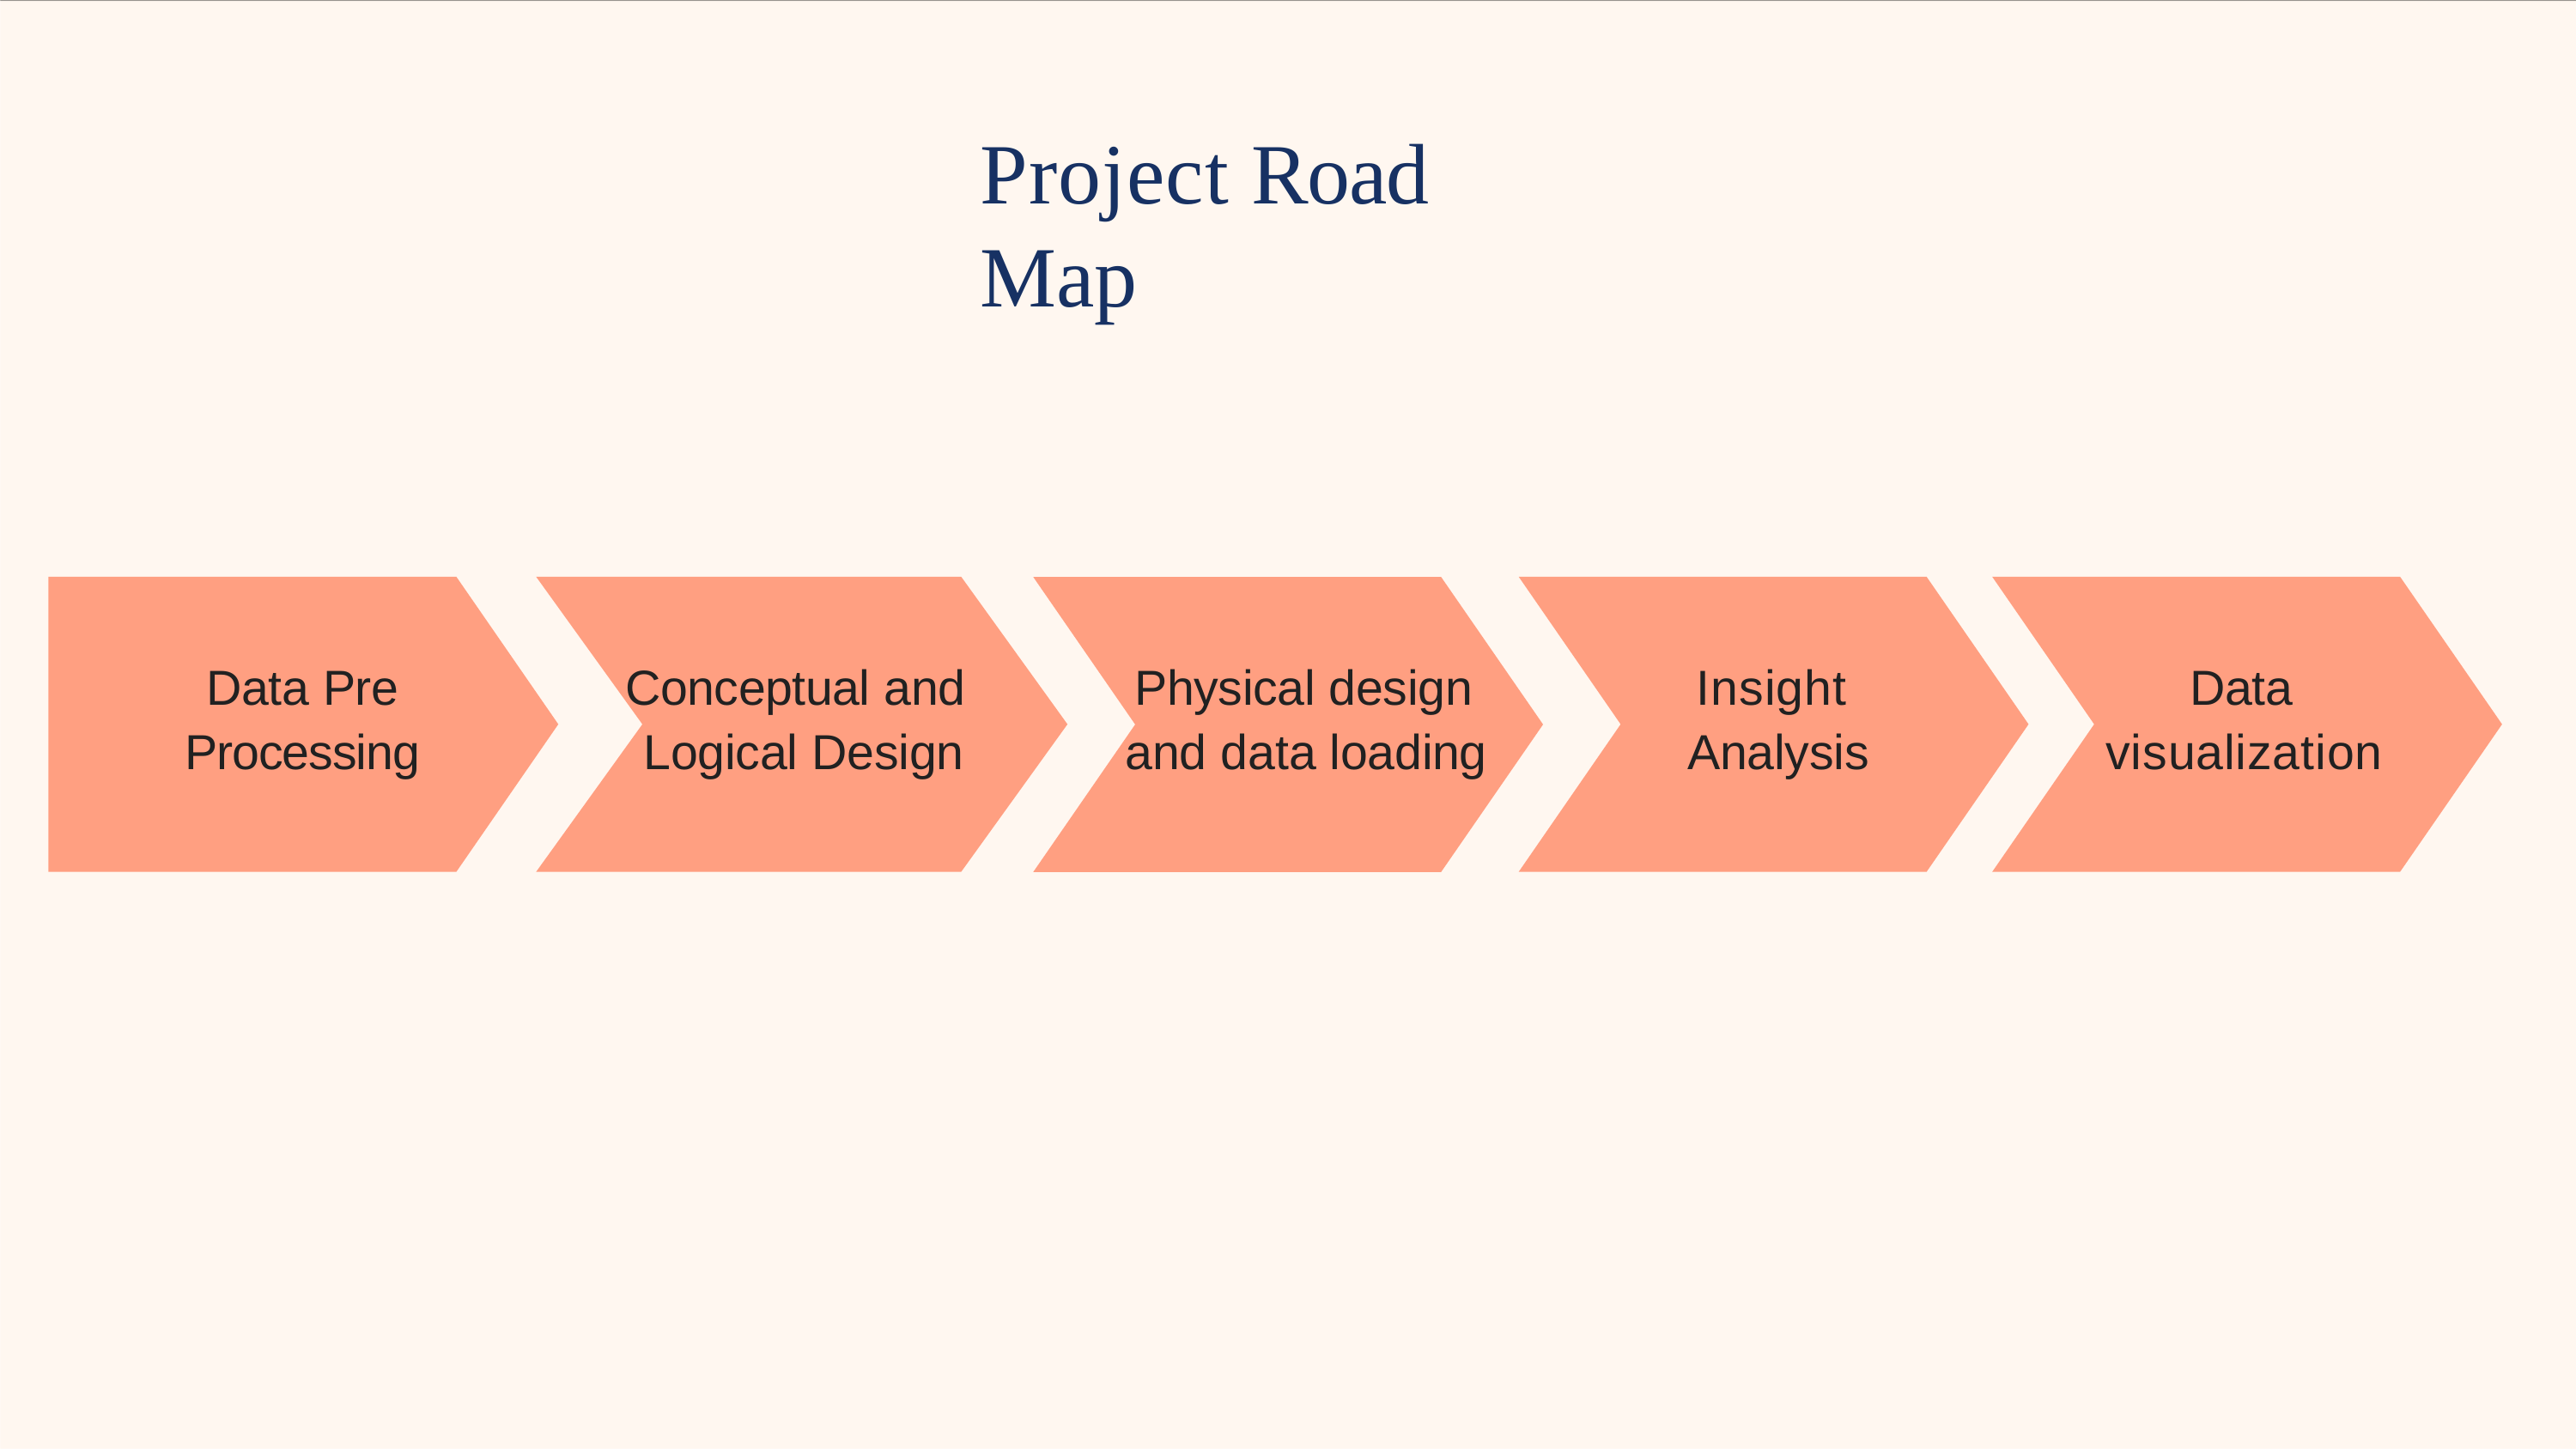

# Project Road Map

Data Pre Processing
Conceptual and Logical Design
Physical design and data loading
Insight Analysis
Data visualization